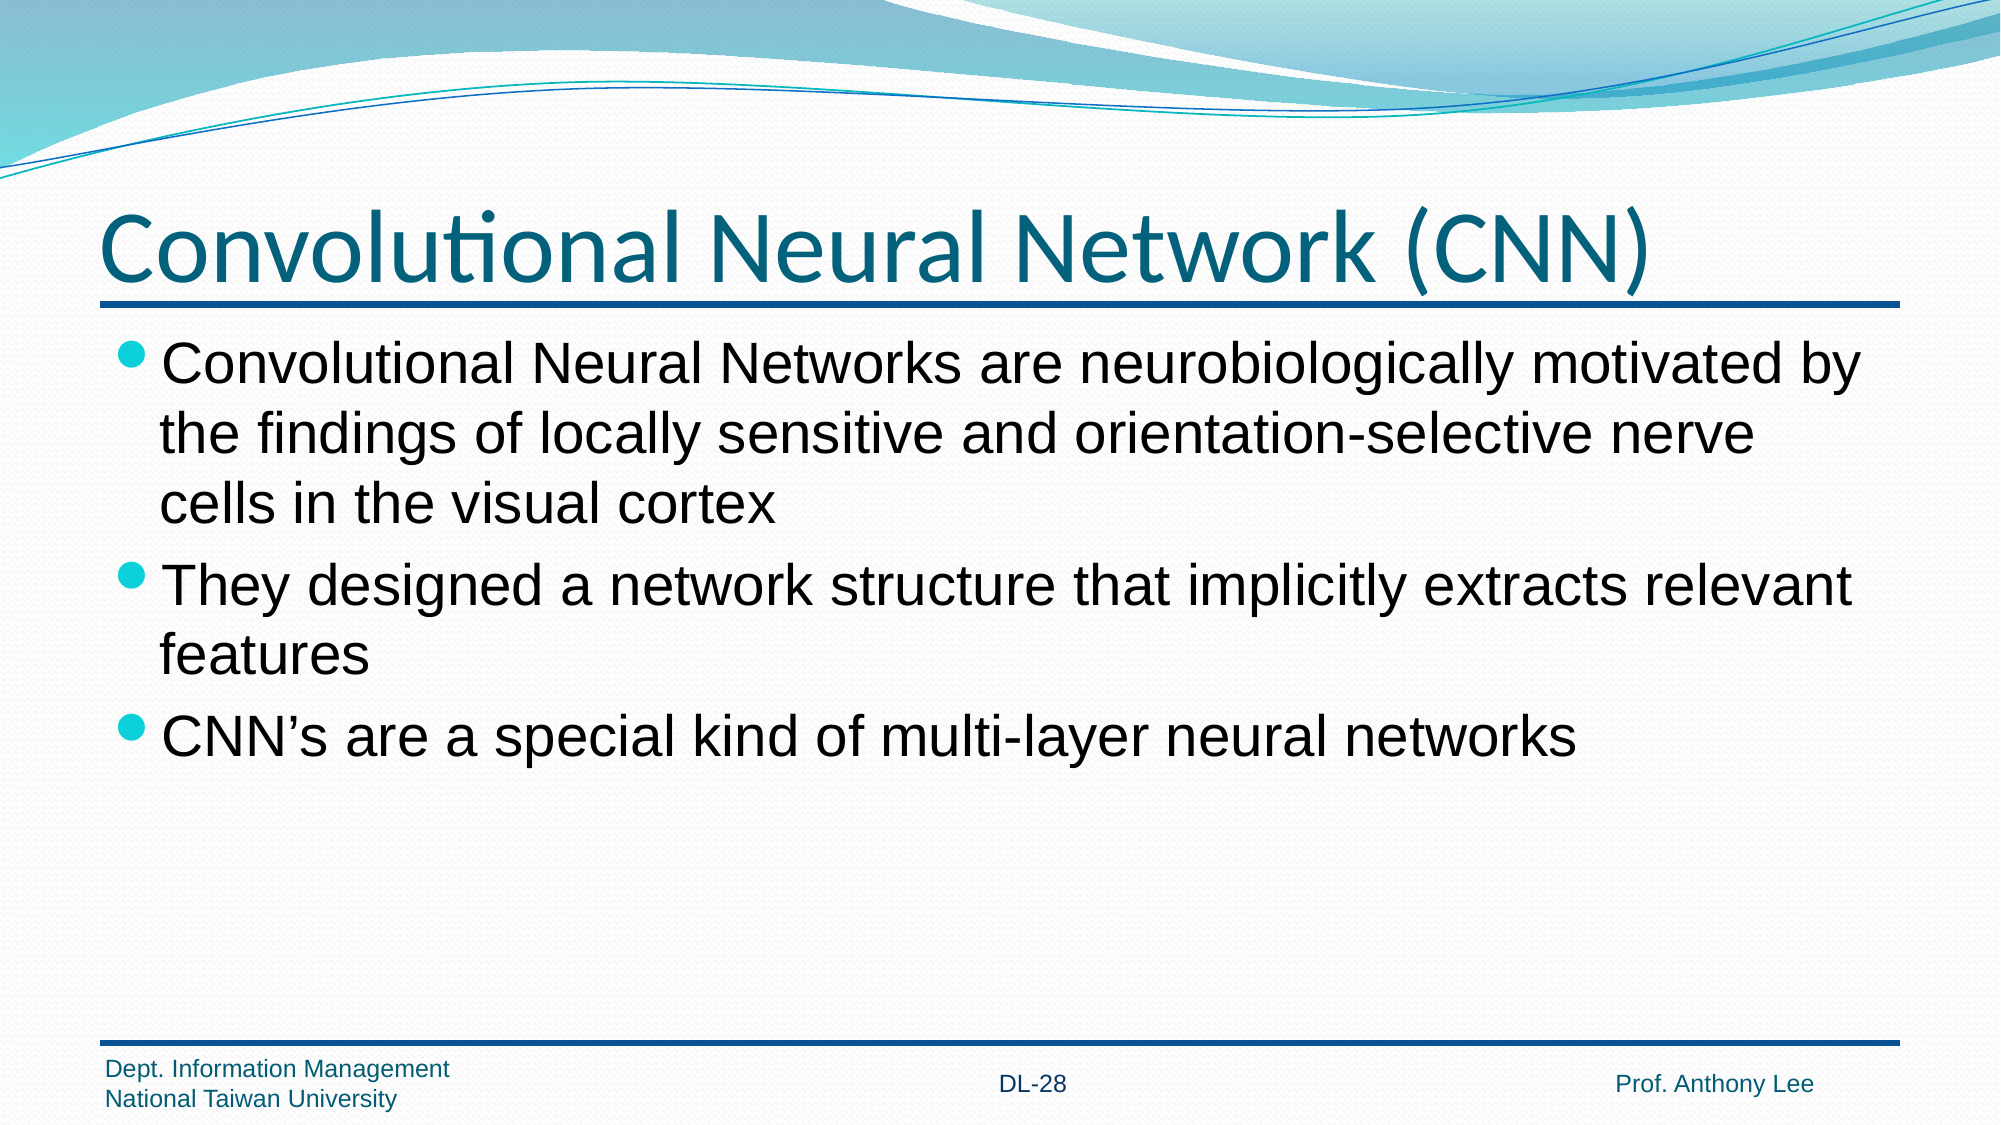

# Convolutional Neural Network (CNN)
Convolutional Neural Networks are neurobiologically motivated by the findings of locally sensitive and orientation-selective nerve cells in the visual cortex
They designed a network structure that implicitly extracts relevant features
CNN’s are a special kind of multi-layer neural networks